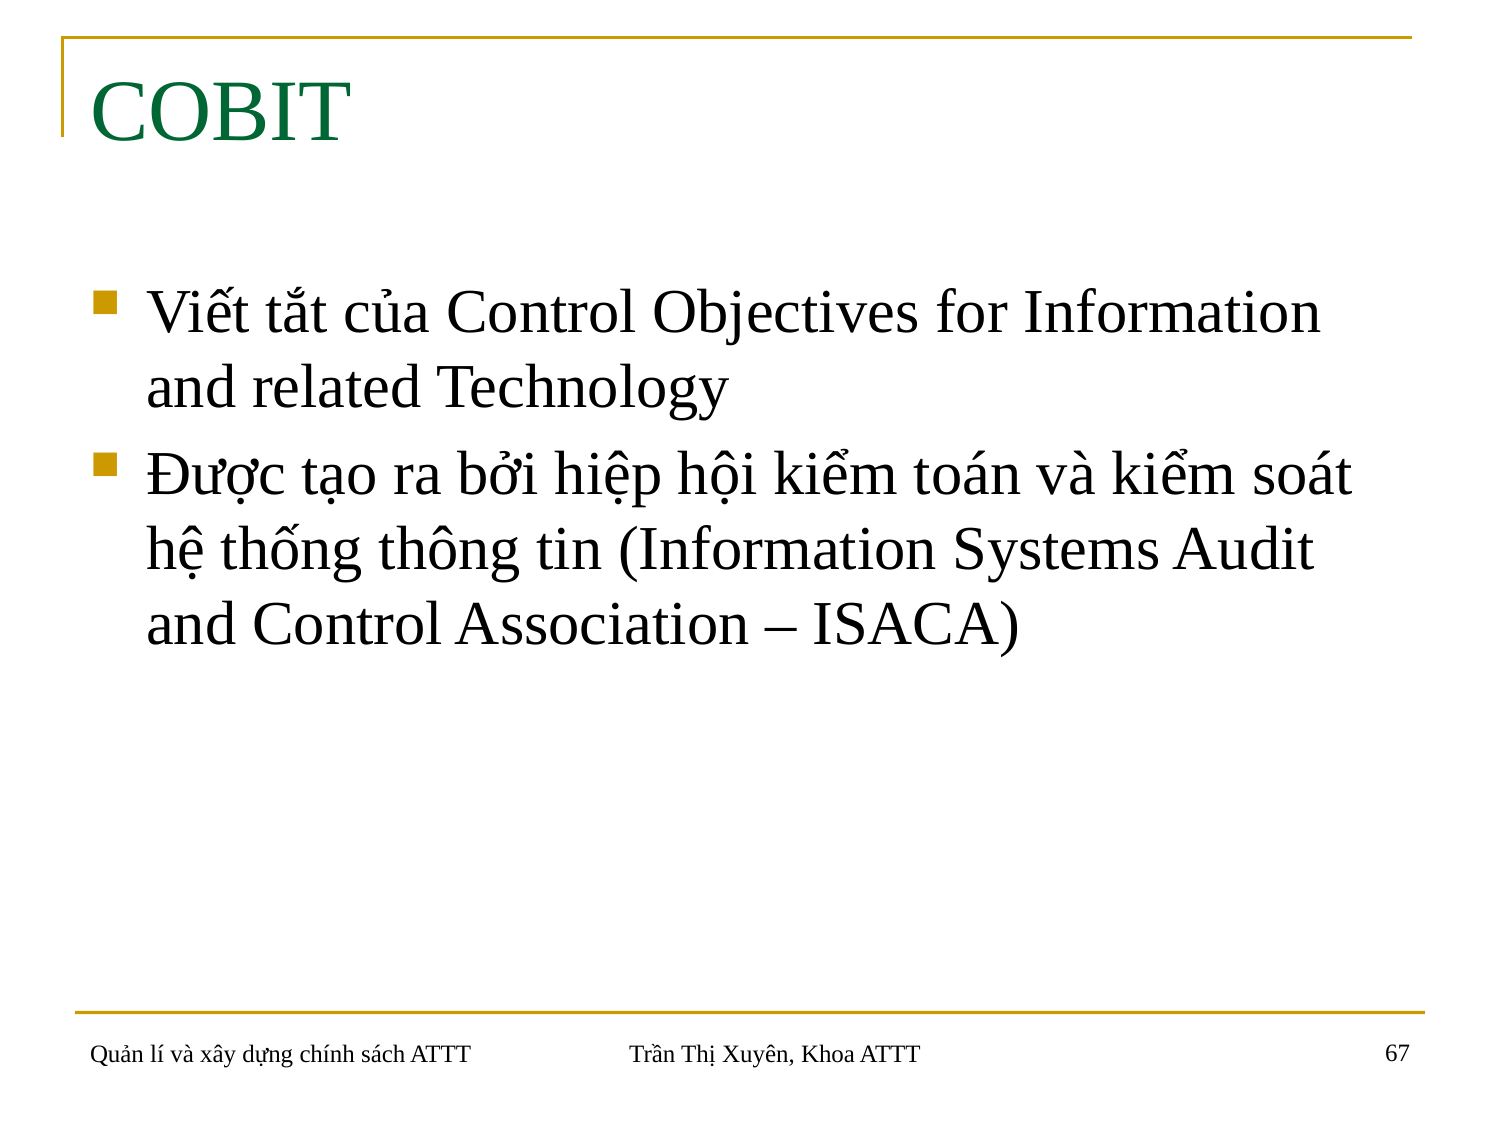

# COBIT
Viết tắt của Control Objectives for Information and related Technology
Được tạo ra bởi hiệp hội kiểm toán và kiểm soát hệ thống thông tin (Information Systems Audit and Control Association – ISACA)
67
Quản lí và xây dựng chính sách ATTT
Trần Thị Xuyên, Khoa ATTT